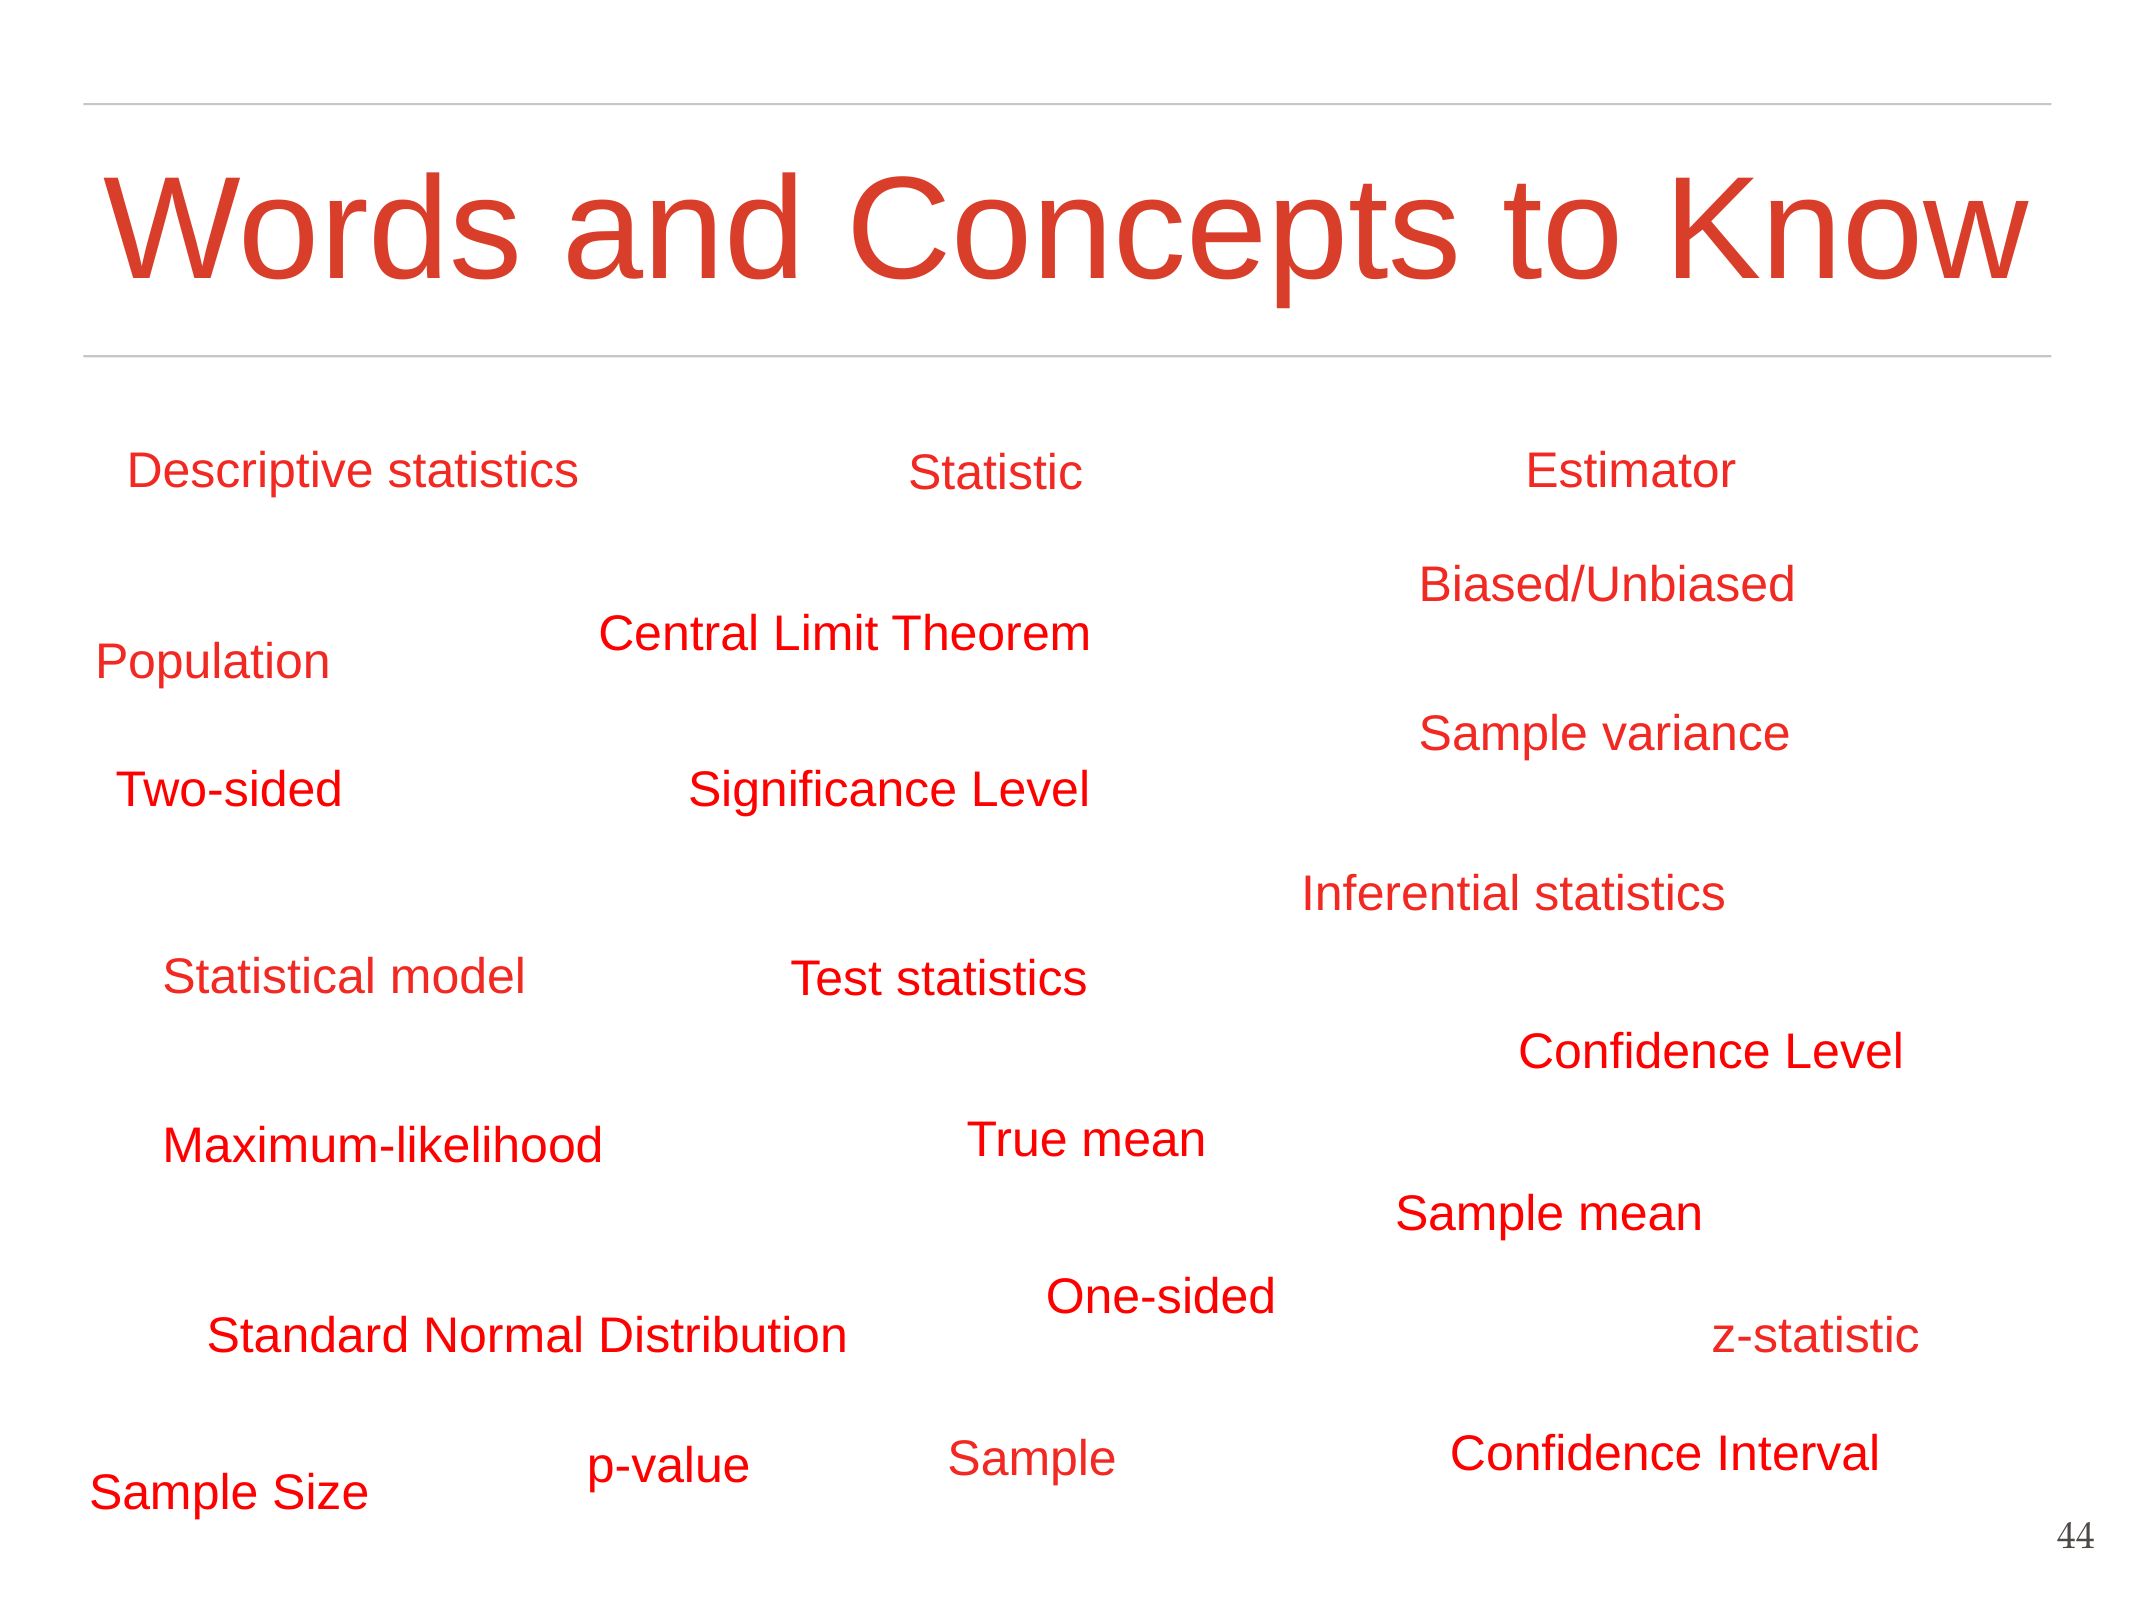

# Words and Concepts to Know
Descriptive statistics
Estimator
Statistic
Biased/Unbiased
Central Limit Theorem
Population
Sample variance
Two-sided
Significance Level
Inferential statistics
Statistical model
Test statistics
Confidence Level
True mean
Maximum-likelihood
Sample mean
One-sided
Standard Normal Distribution
z-statistic
Confidence Interval
Sample
p-value
Sample Size
44